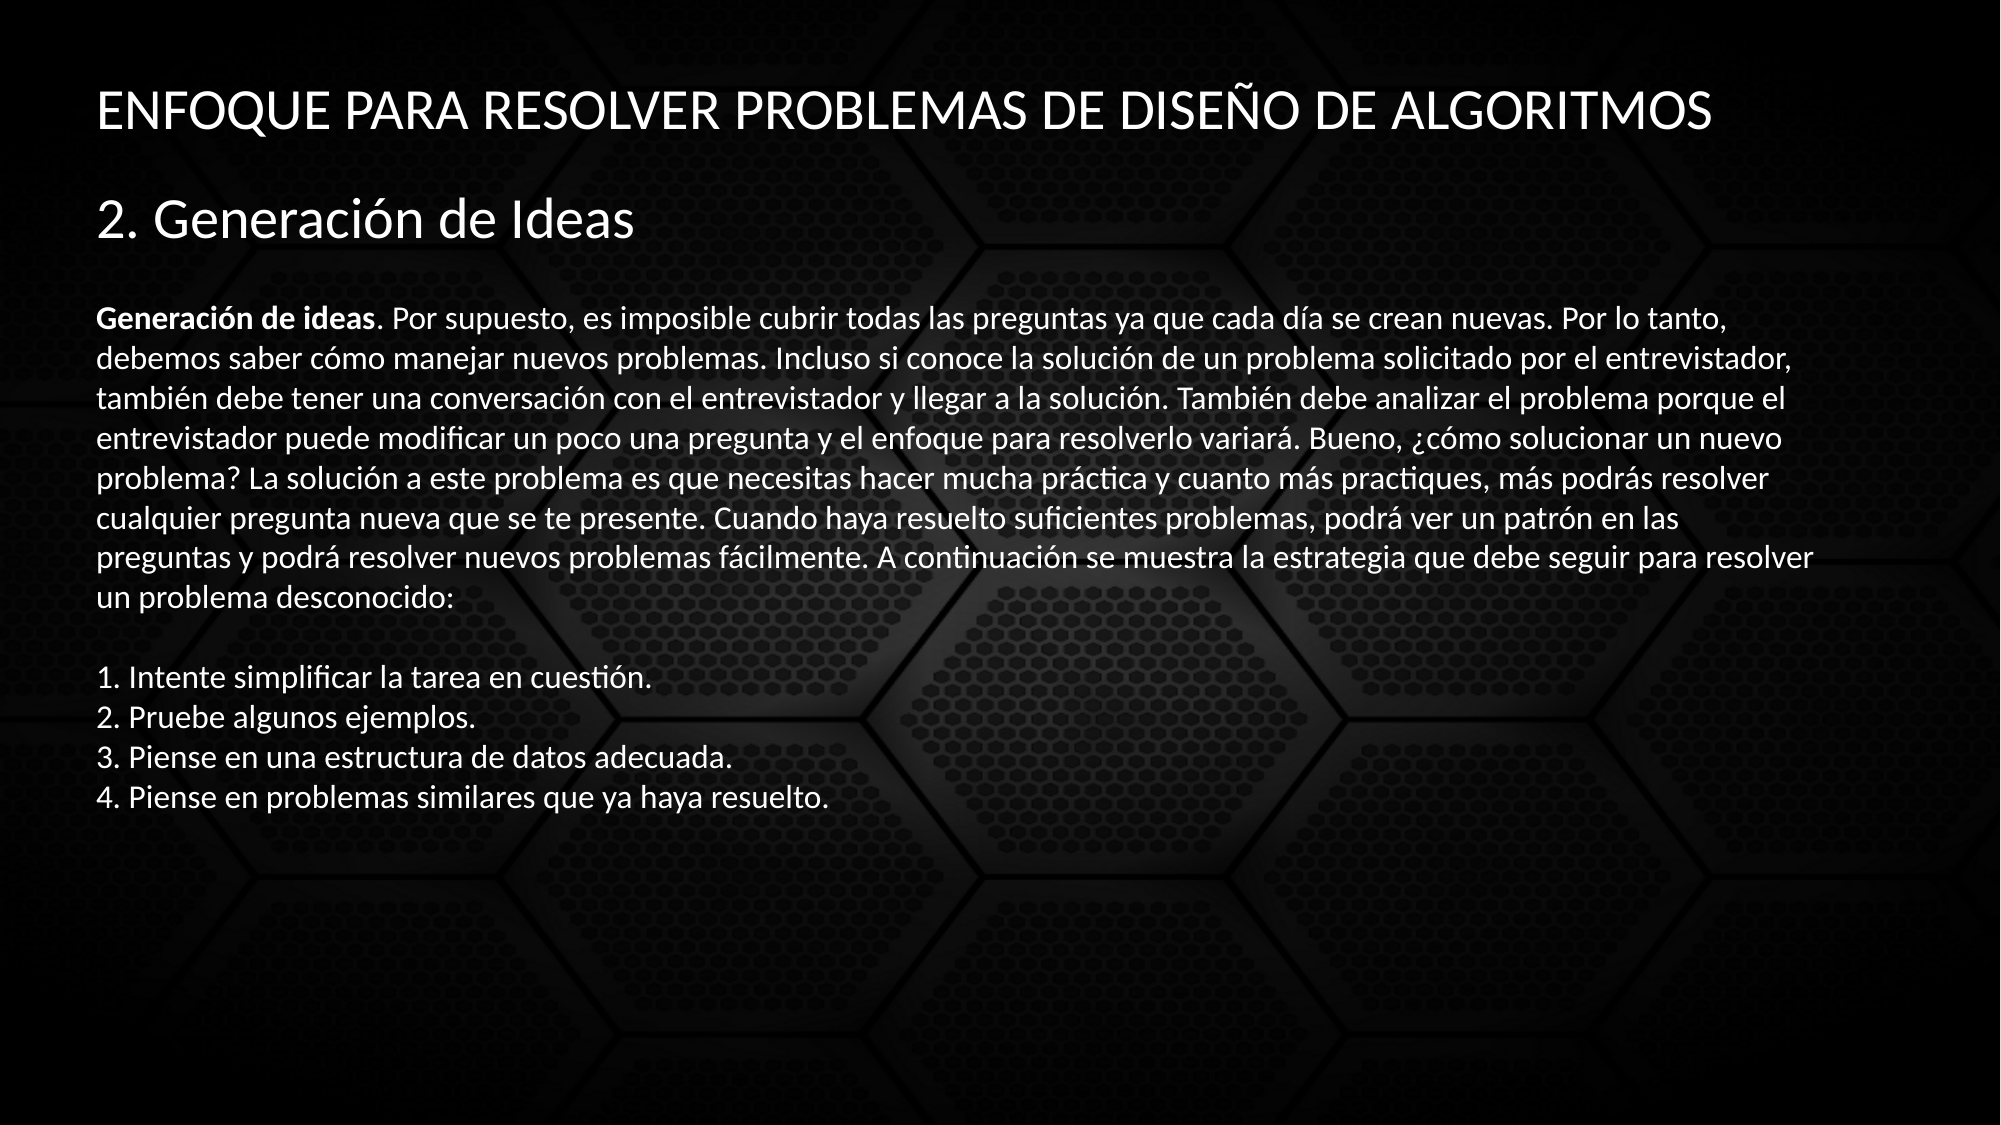

ENFOQUE PARA RESOLVER PROBLEMAS DE DISEÑO DE ALGORITMOS
2. Generación de Ideas
Generación de ideas. Por supuesto, es imposible cubrir todas las preguntas ya que cada día se crean nuevas. Por lo tanto, debemos saber cómo manejar nuevos problemas. Incluso si conoce la solución de un problema solicitado por el entrevistador, también debe tener una conversación con el entrevistador y llegar a la solución. También debe analizar el problema porque el entrevistador puede modificar un poco una pregunta y el enfoque para resolverlo variará. Bueno, ¿cómo solucionar un nuevo problema? La solución a este problema es que necesitas hacer mucha práctica y cuanto más practiques, más podrás resolver cualquier pregunta nueva que se te presente. Cuando haya resuelto suficientes problemas, podrá ver un patrón en las preguntas y podrá resolver nuevos problemas fácilmente. A continuación se muestra la estrategia que debe seguir para resolver un problema desconocido:
1. Intente simplificar la tarea en cuestión.
2. Pruebe algunos ejemplos.
3. Piense en una estructura de datos adecuada.
4. Piense en problemas similares que ya haya resuelto.